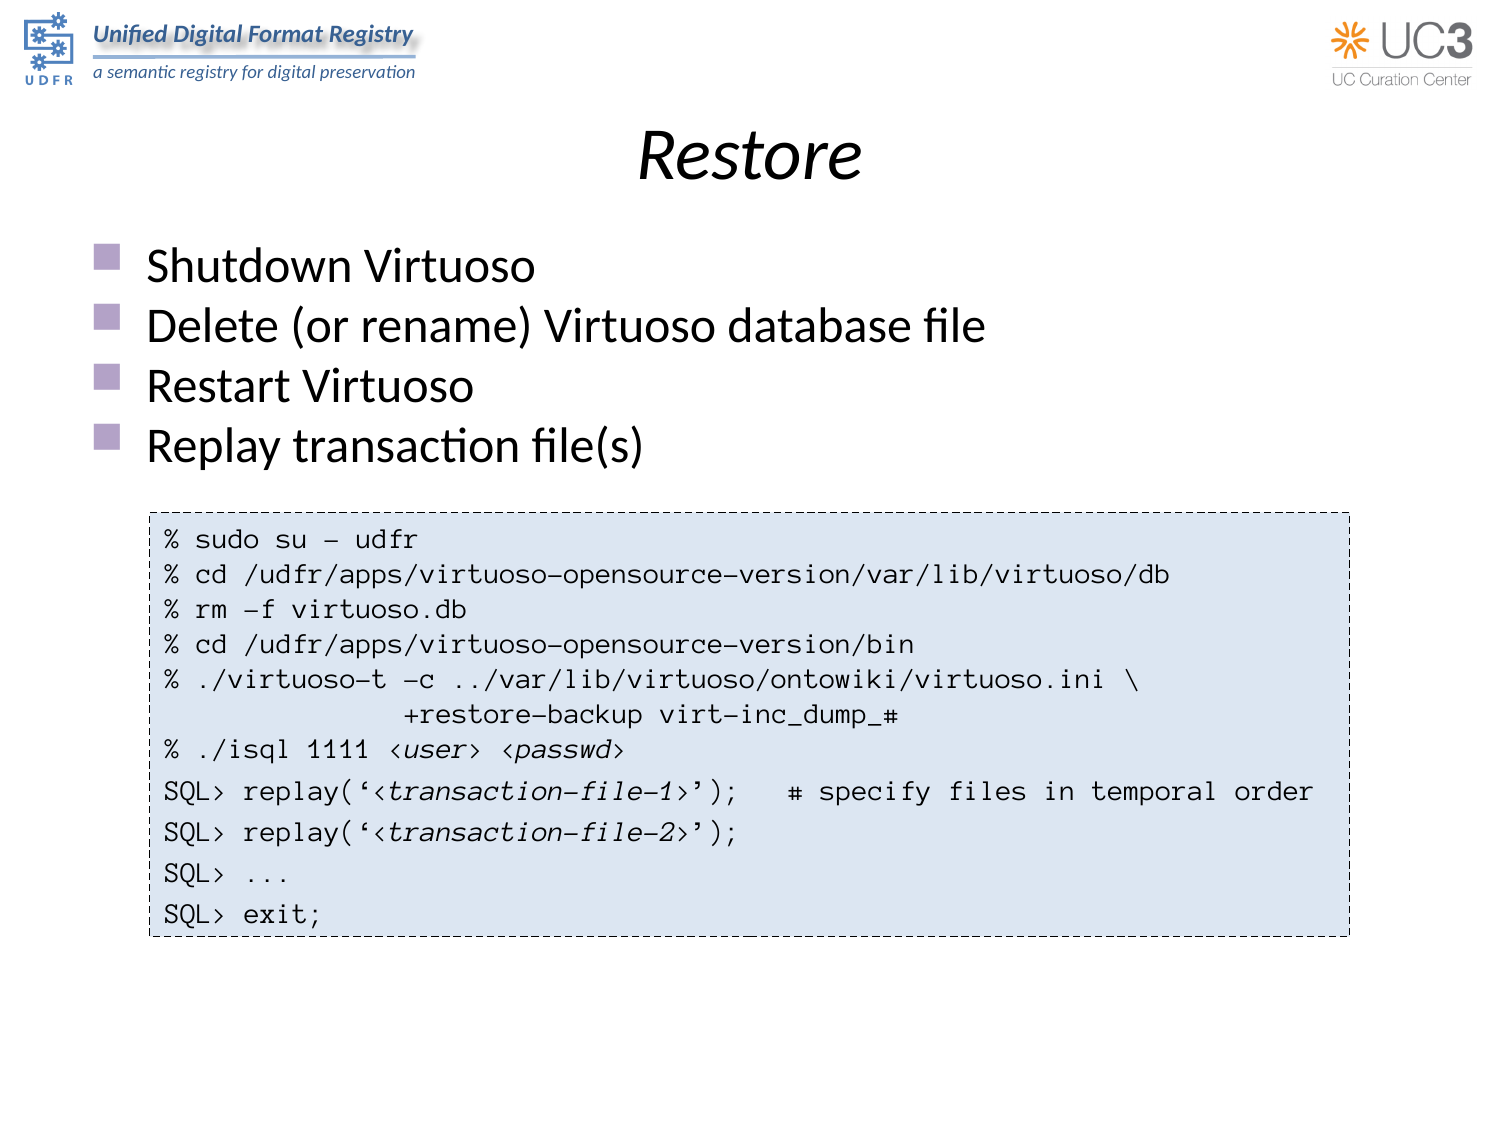

# Restore
Shutdown Virtuoso
Delete (or rename) Virtuoso database file
Restart Virtuoso
Replay transaction file(s)

% sudo su – udfr
% cd /udfr/apps/virtuoso-opensource-version/var/lib/virtuoso/db
% rm –f virtuoso.db
% cd /udfr/apps/virtuoso-opensource-version/bin
% ./virtuoso-t –c ../var/lib/virtuoso/ontowiki/virtuoso.ini \
               +restore-backup virt-inc_dump_#
% ./isql 1111 <user> <passwd>
SQL> replay(‘<transaction-file-1>’);   # specify files in temporal order
SQL> replay(‘<transaction-file-2>’);
SQL> ...
SQL> exit;